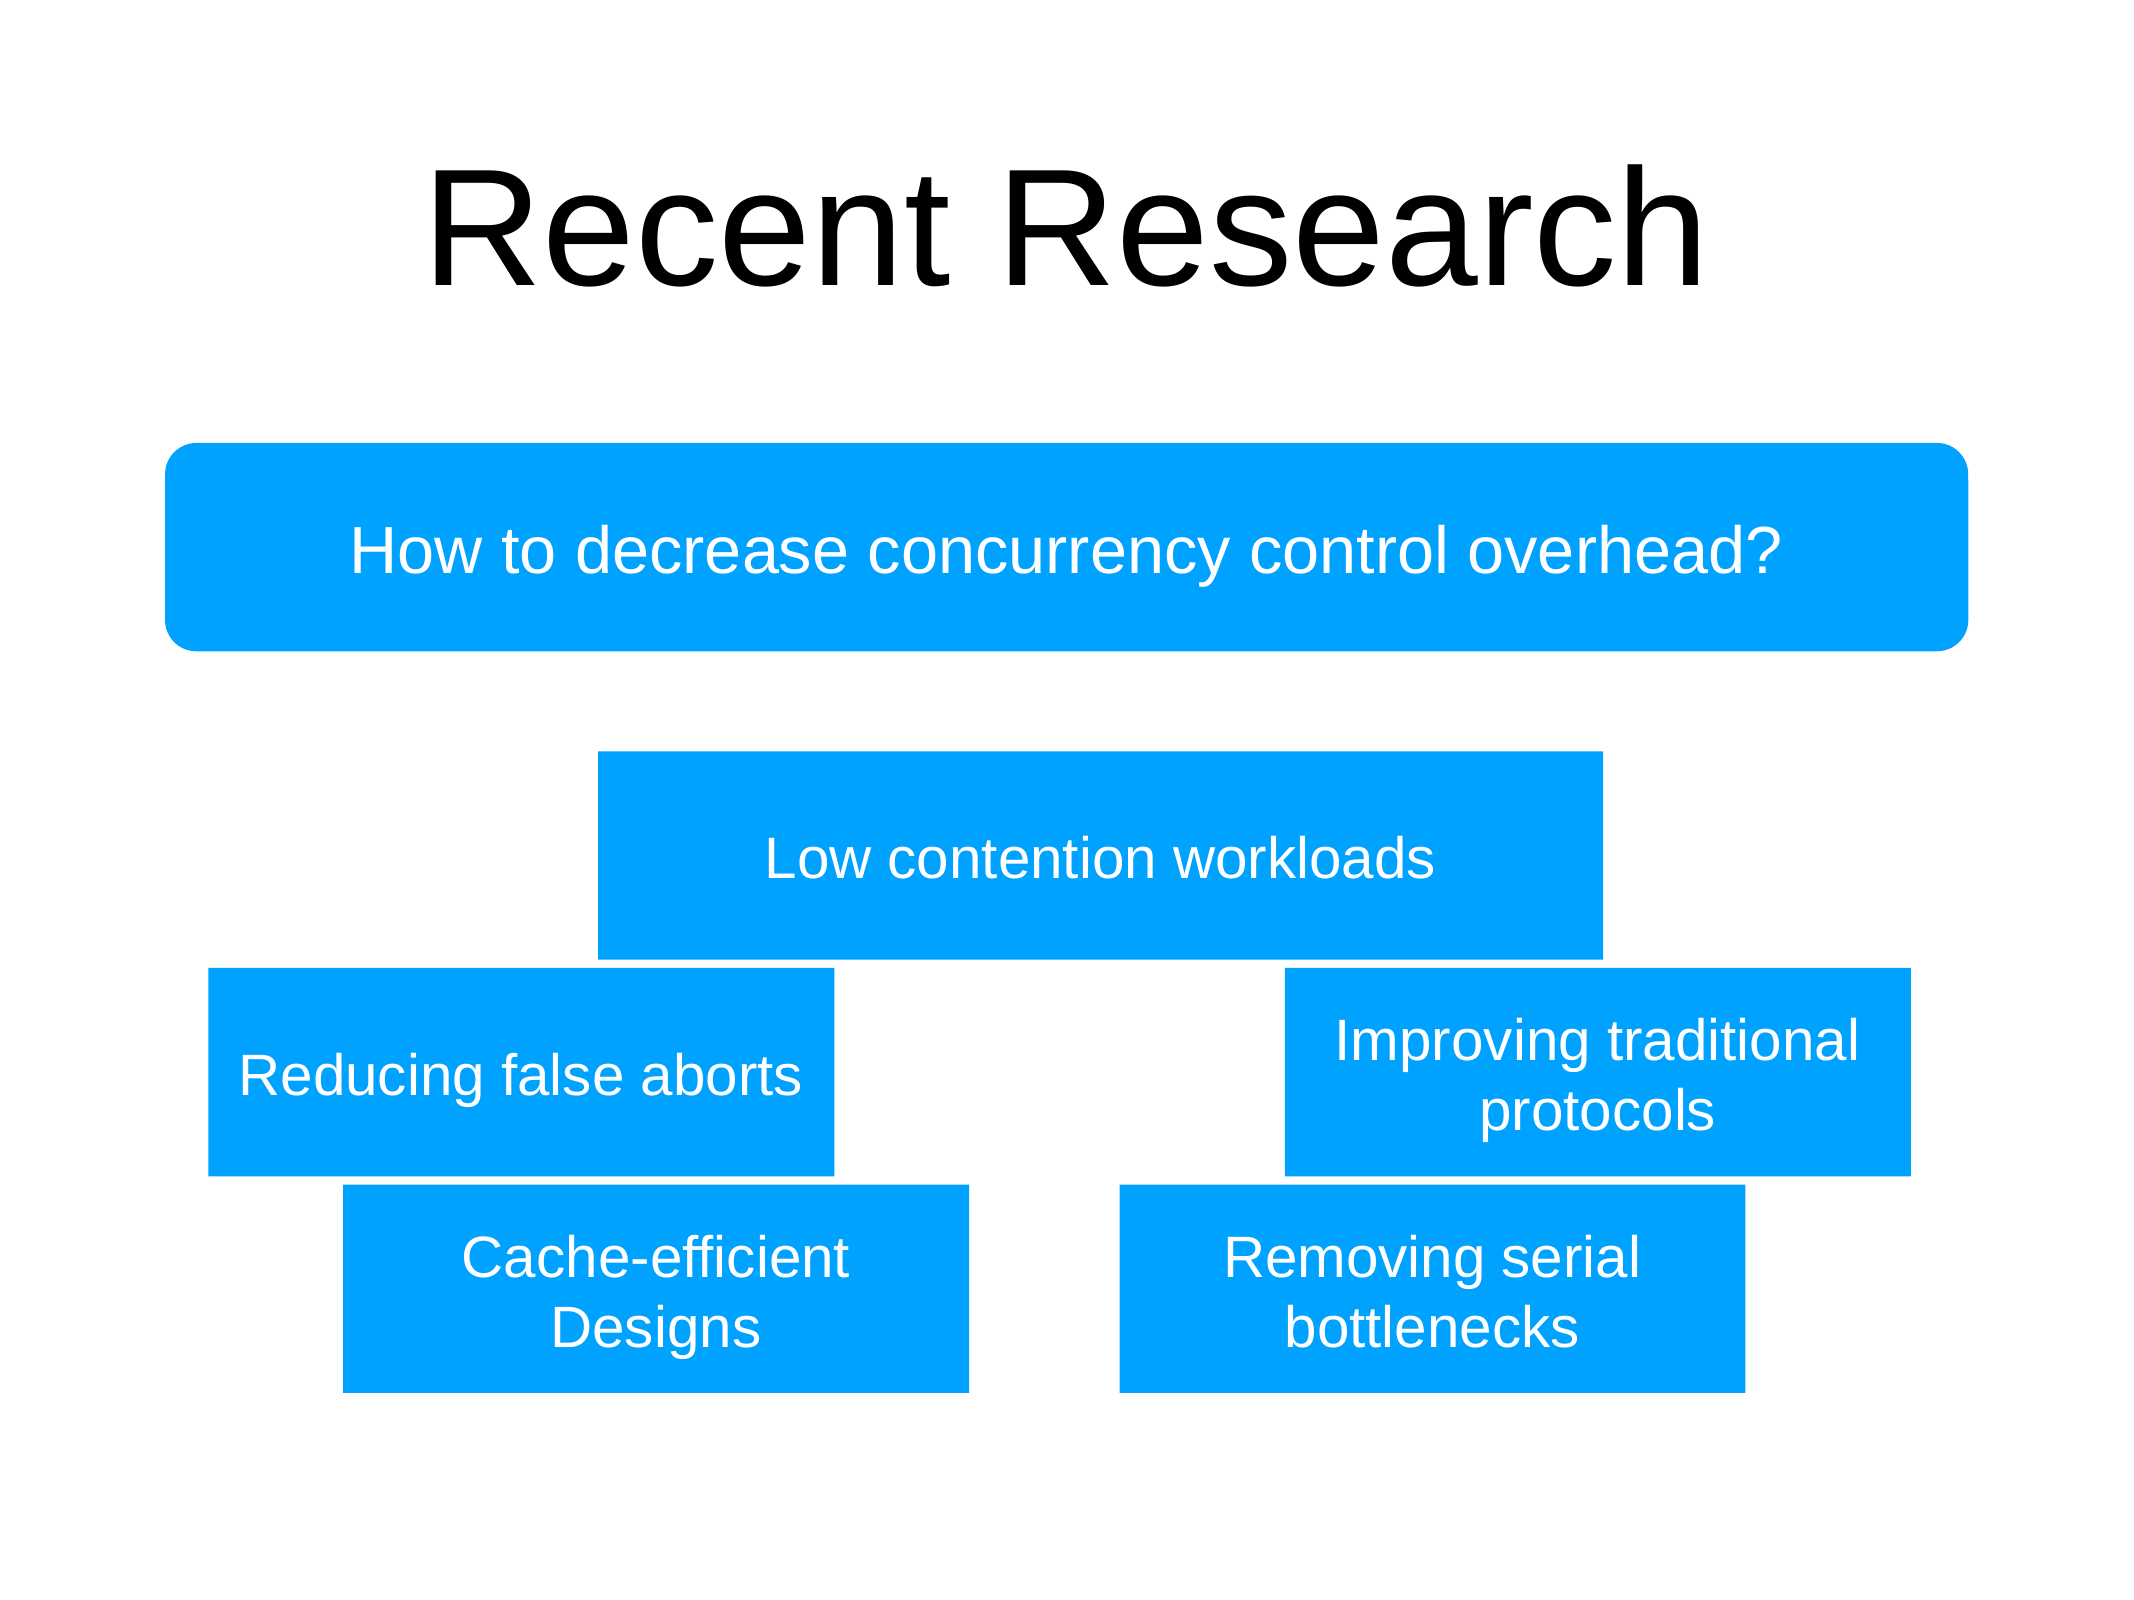

# Recent Research
How to decrease concurrency control overhead?
Low contention workloads
Reducing false aborts
Improving traditional protocols
Cache-efficient Designs
Removing serial bottlenecks